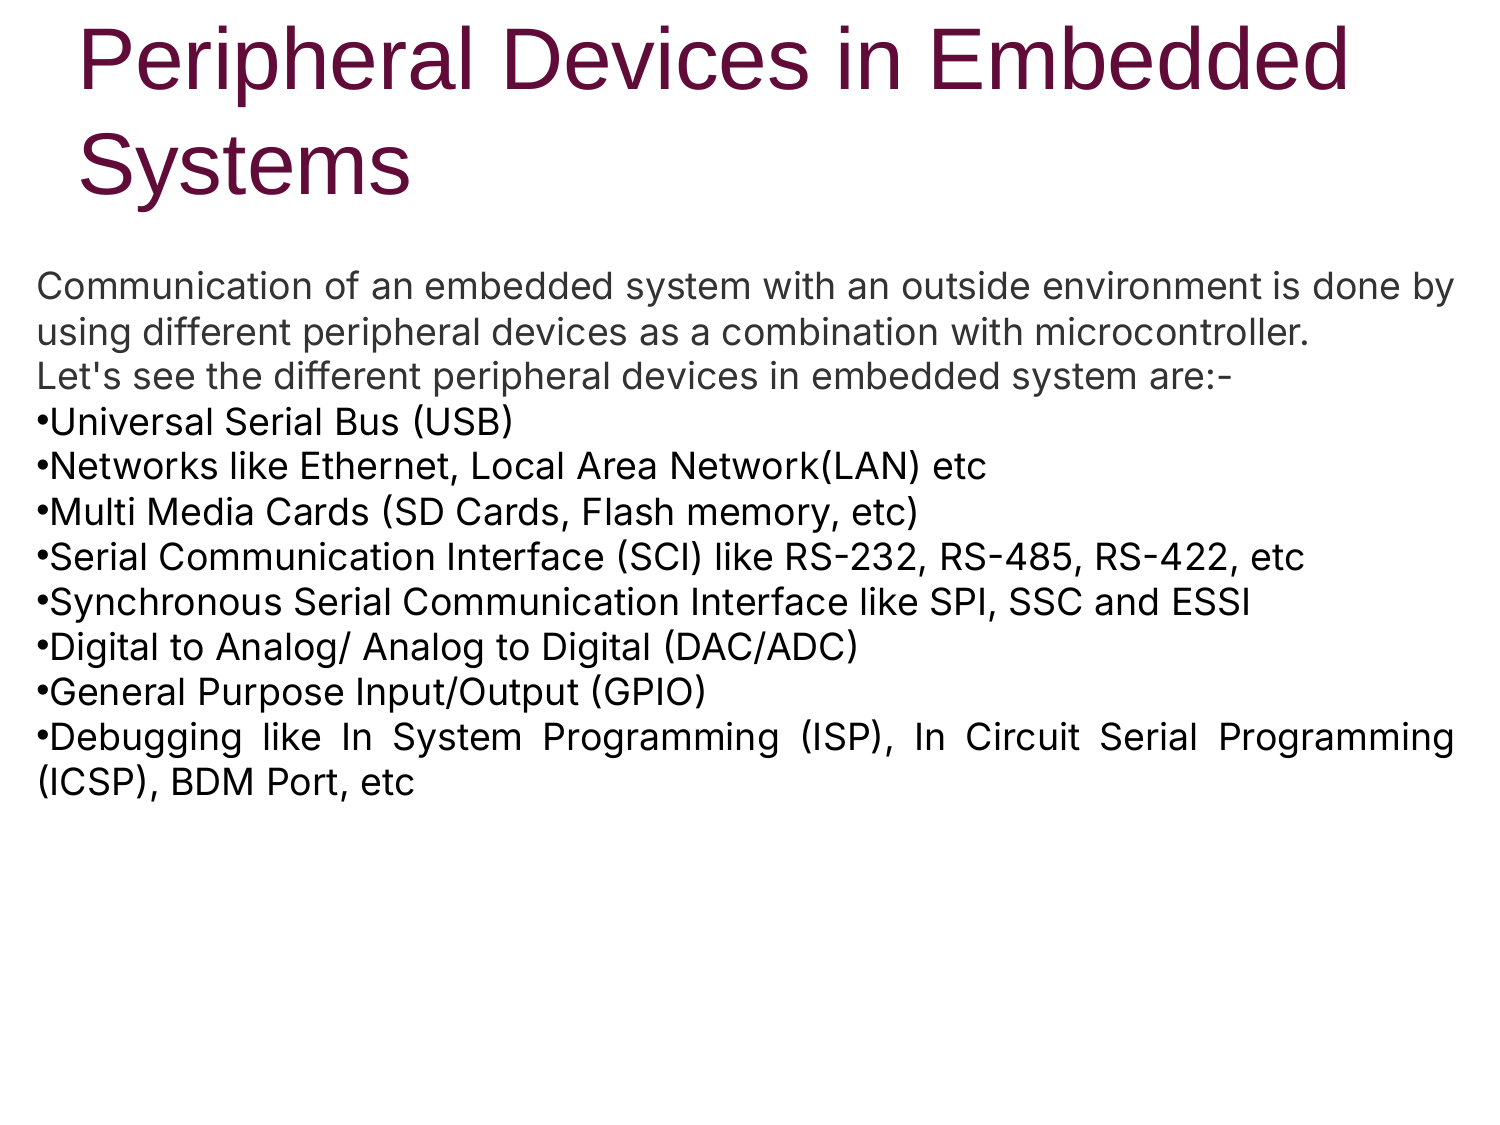

# Peripheral Devices in Embedded Systems
Communication of an embedded system with an outside environment is done by using different peripheral devices as a combination with microcontroller.
Let's see the different peripheral devices in embedded system are:-
Universal Serial Bus (USB)
Networks like Ethernet, Local Area Network(LAN) etc
Multi Media Cards (SD Cards, Flash memory, etc)
Serial Communication Interface (SCI) like RS-232, RS-485, RS-422, etc
Synchronous Serial Communication Interface like SPI, SSC and ESSI
Digital to Analog/ Analog to Digital (DAC/ADC)
General Purpose Input/Output (GPIO)
Debugging like In System Programming (ISP), In Circuit Serial Programming (ICSP), BDM Port, etc